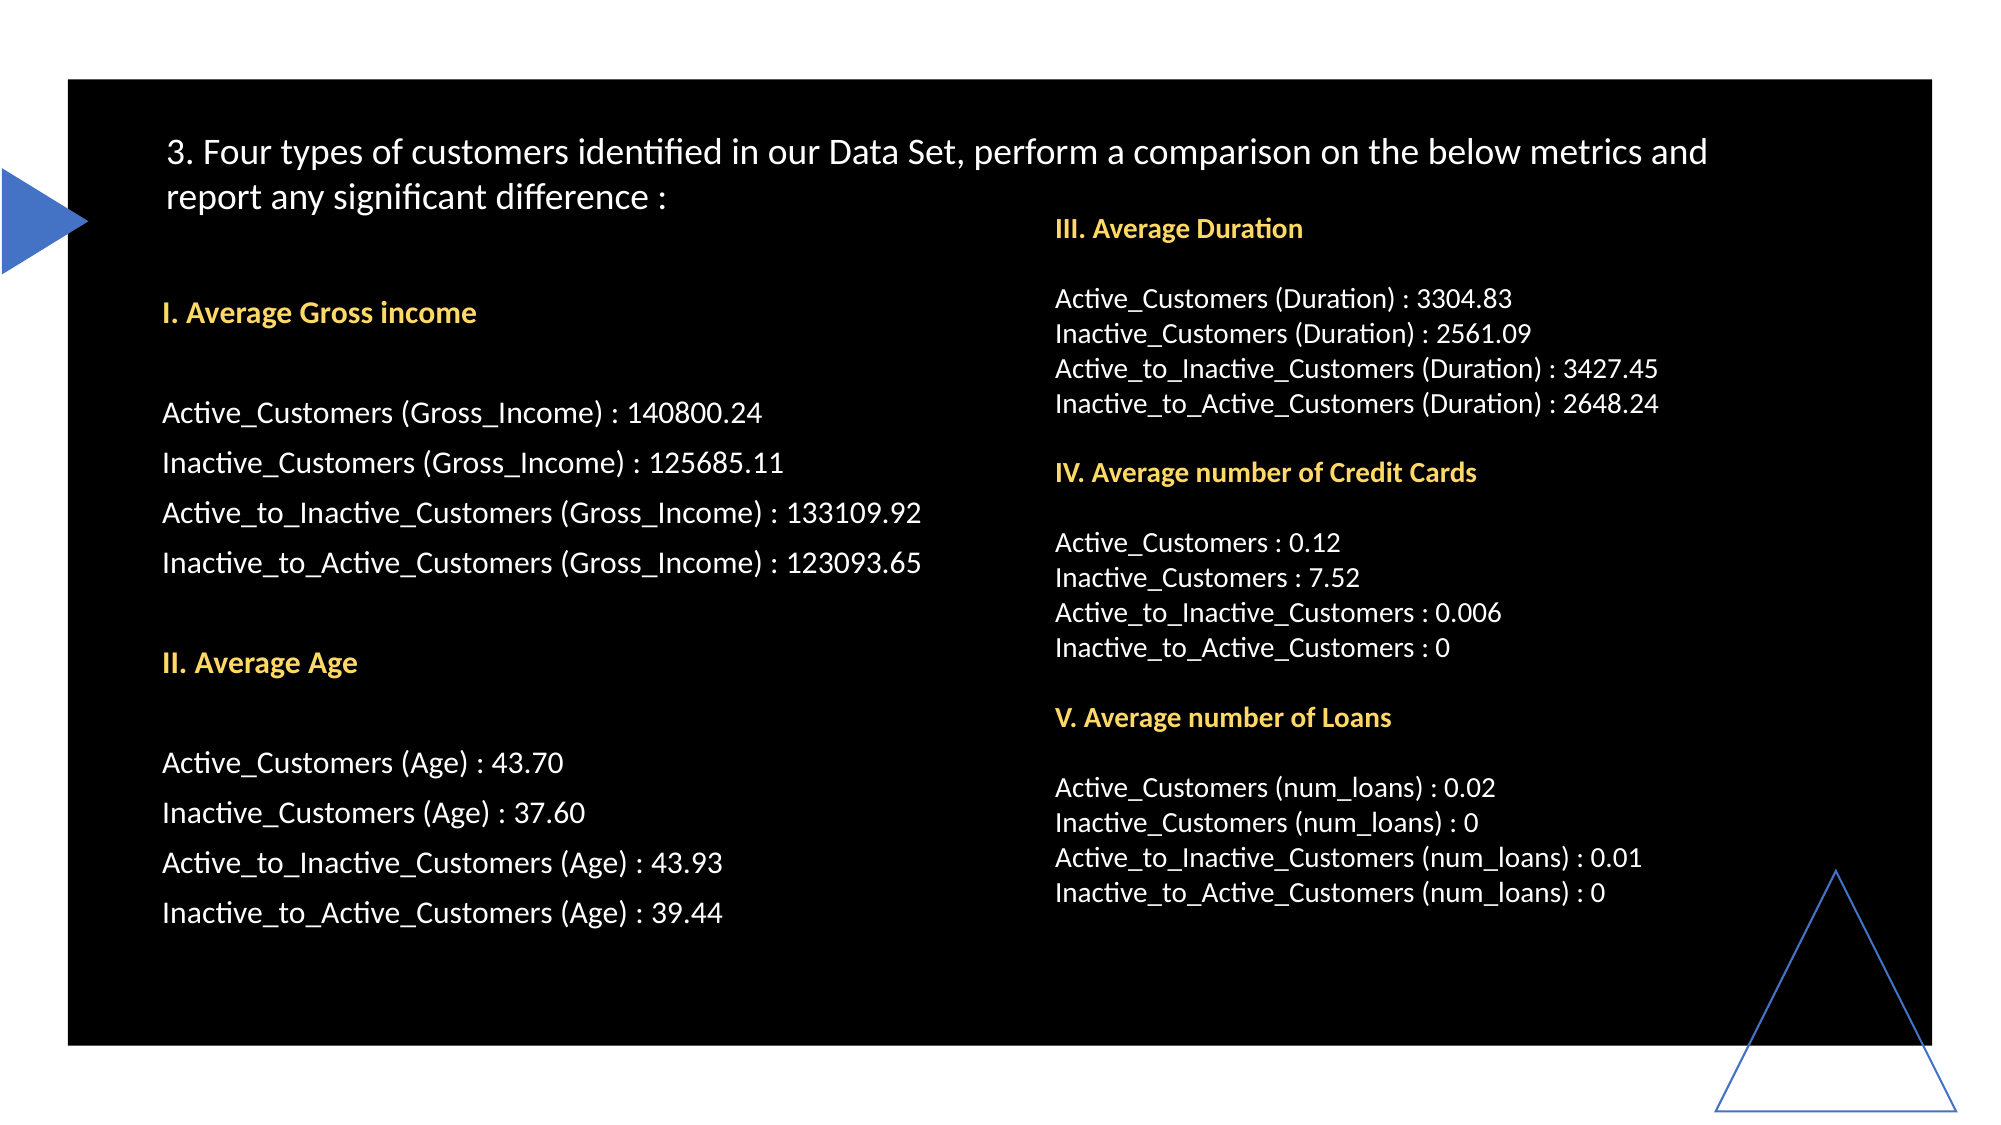

3. Four types of customers identified in our Data Set, perform a comparison on the below metrics and report any significant difference :
III. Average Duration

Active_Customers (Duration) : 3304.83
Inactive_Customers (Duration) : 2561.09
Active_to_Inactive_Customers (Duration) : 3427.45
Inactive_to_Active_Customers (Duration) : 2648.24

IV. Average number of Credit Cards

Active_Customers : 0.12
Inactive_Customers : 7.52
Active_to_Inactive_Customers : 0.006
Inactive_to_Active_Customers : 0

V. Average number of Loans

Active_Customers (num_loans) : 0.02
Inactive_Customers (num_loans) : 0
Active_to_Inactive_Customers (num_loans) : 0.01
Inactive_to_Active_Customers (num_loans) : 0

I. Average Gross income

Active_Customers (Gross_Income) : 140800.24
Inactive_Customers (Gross_Income) : 125685.11
Active_to_Inactive_Customers (Gross_Income) : 133109.92
Inactive_to_Active_Customers (Gross_Income) : 123093.65

II. Average Age

Active_Customers (Age) : 43.70
Inactive_Customers (Age) : 37.60
Active_to_Inactive_Customers (Age) : 43.93
Inactive_to_Active_Customers (Age) : 39.44